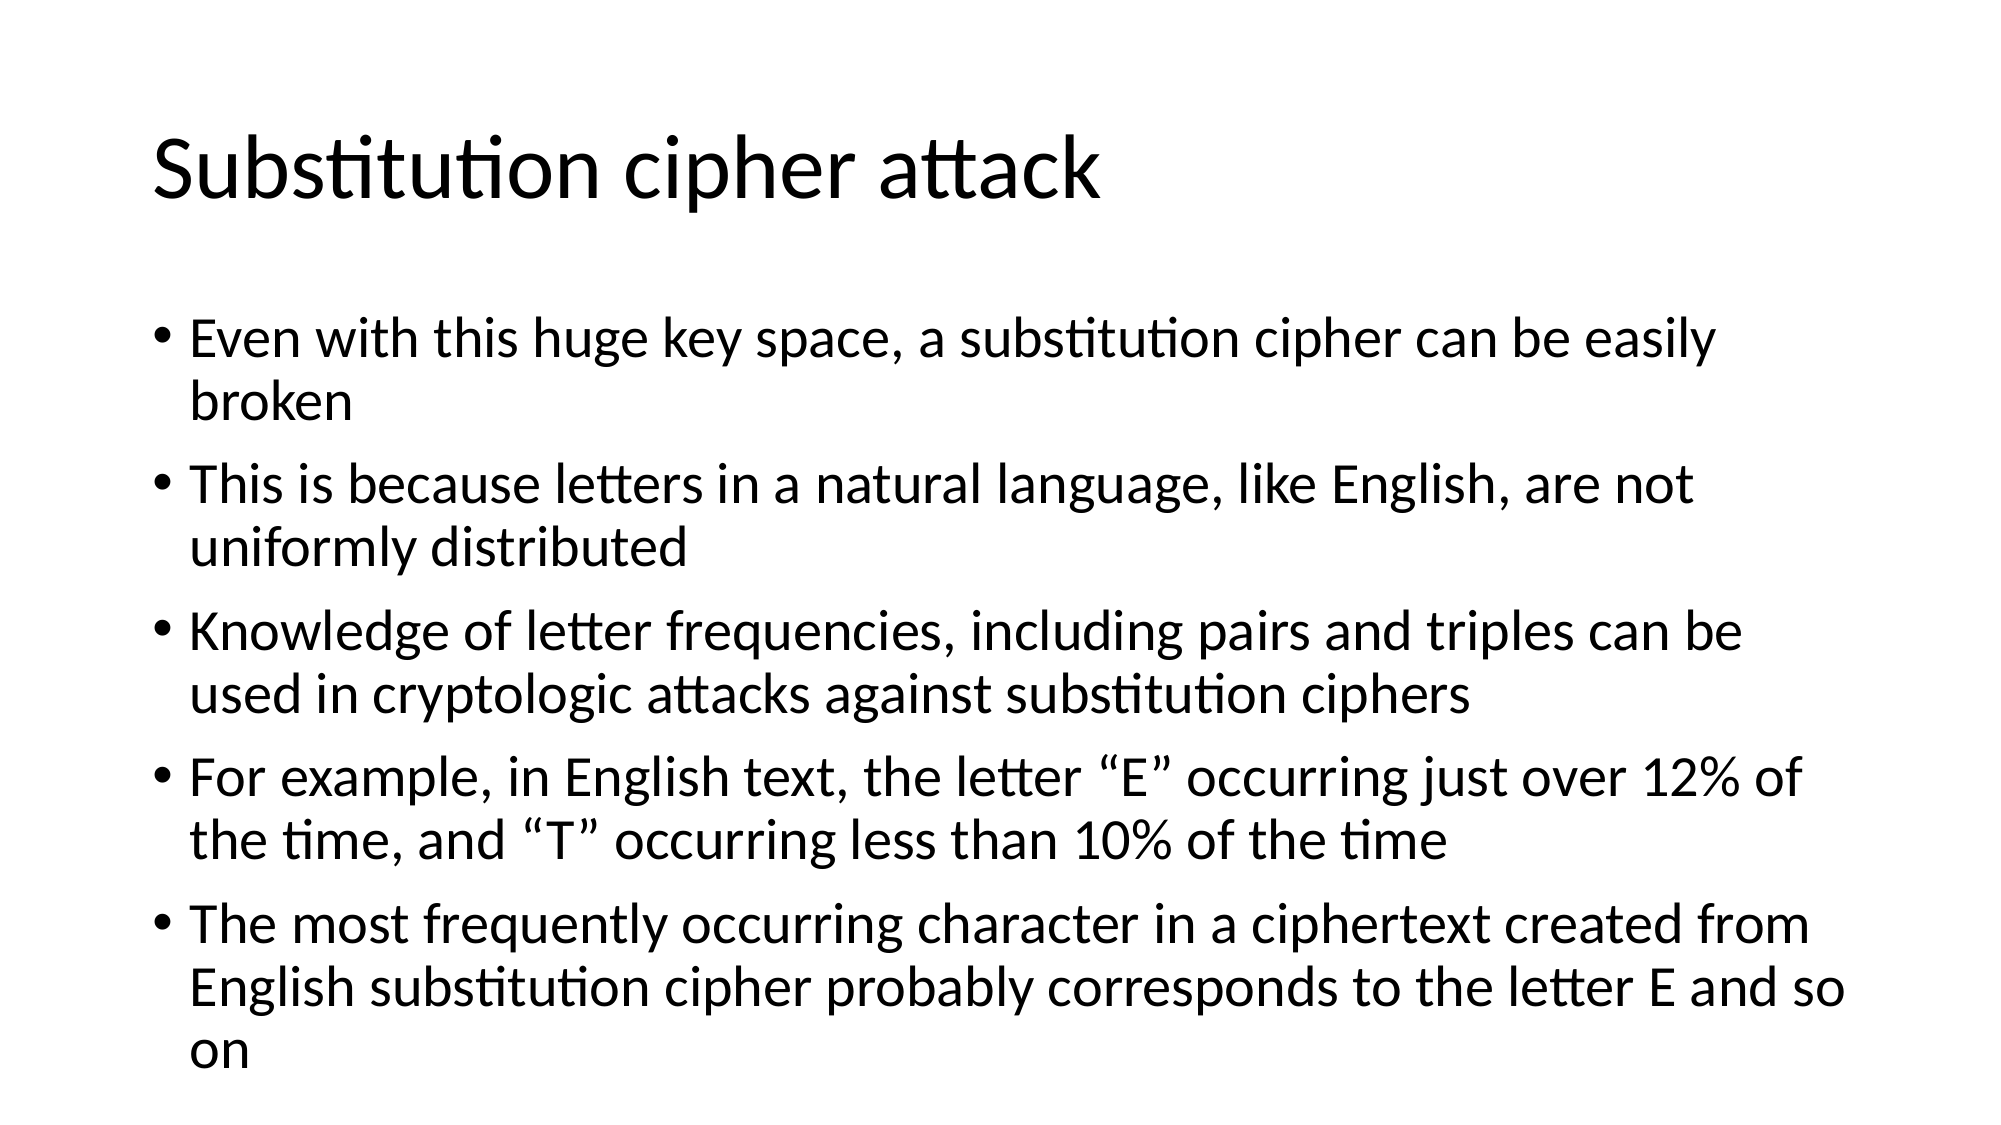

# Substitution cipher attack
Even with this huge key space, a substitution cipher can be easily broken
This is because letters in a natural language, like English, are not uniformly distributed
Knowledge of letter frequencies, including pairs and triples can be used in cryptologic attacks against substitution ciphers
For example, in English text, the letter “E” occurring just over 12% of the time, and “T” occurring less than 10% of the time
The most frequently occurring character in a ciphertext created from English substitution cipher probably corresponds to the letter E and so on